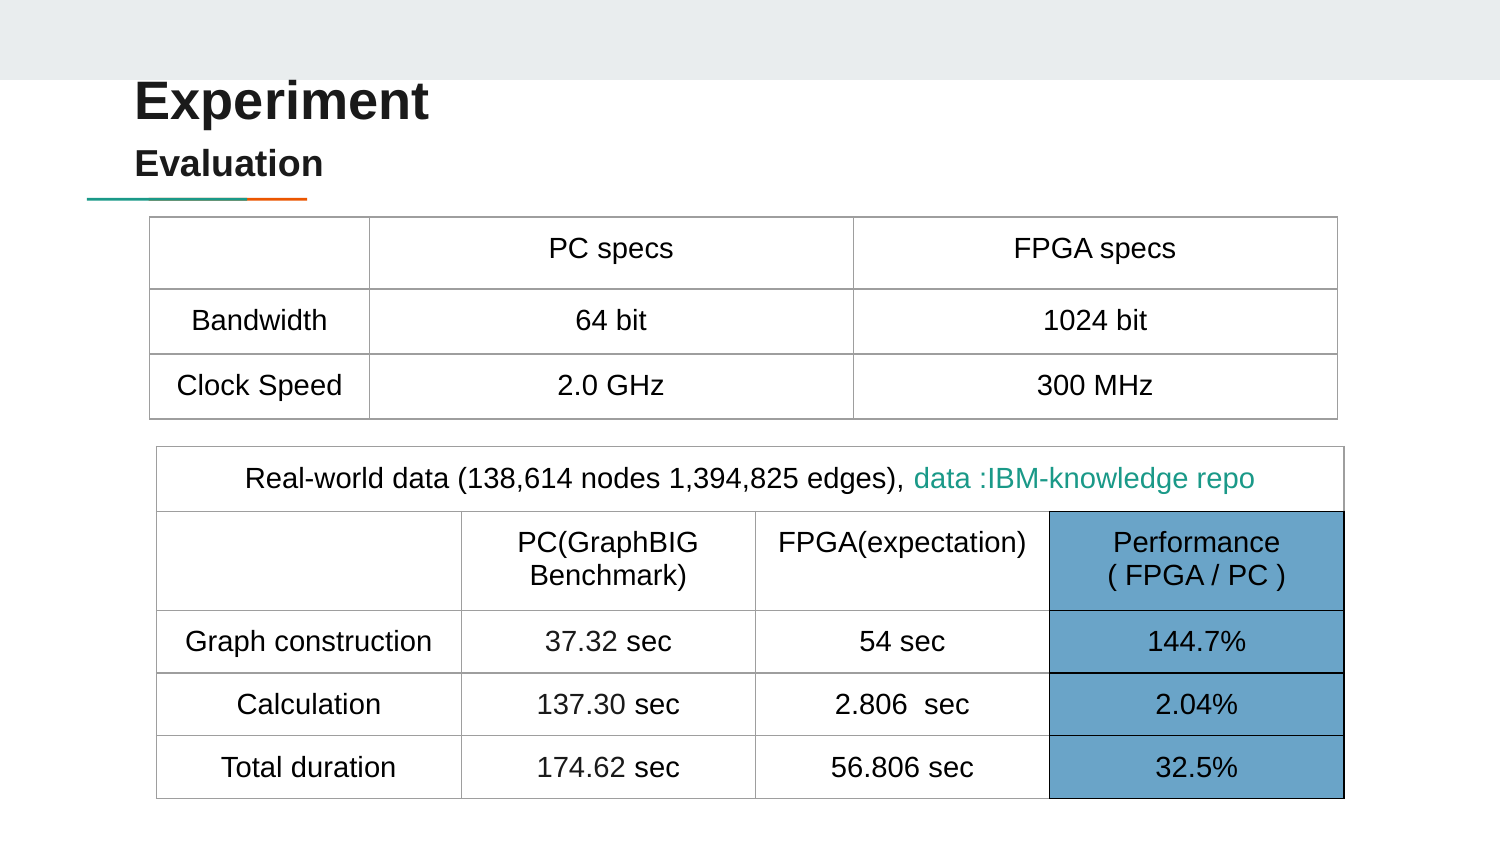

# Experiment
Evaluation
|  | PC specs | FPGA specs |
| --- | --- | --- |
| Bandwidth | 64 bit | 1024 bit |
| Clock Speed | 2.0 GHz | 300 MHz |

| Real-world data (138,614 nodes 1,394,825 edges), data :IBM-knowledge repo |  |  |  |
| --- | --- | --- | --- |
|  | PC(GraphBIG Benchmark) | FPGA(expectation) | Performance ( FPGA / PC ) |
| Graph construction | 37.32 sec | 54 sec | 144.7% |
| Calculation | 137.30 sec | 2.806 sec | 2.04% |
| Total duration | 174.62 sec | 56.806 sec | 32.5% |